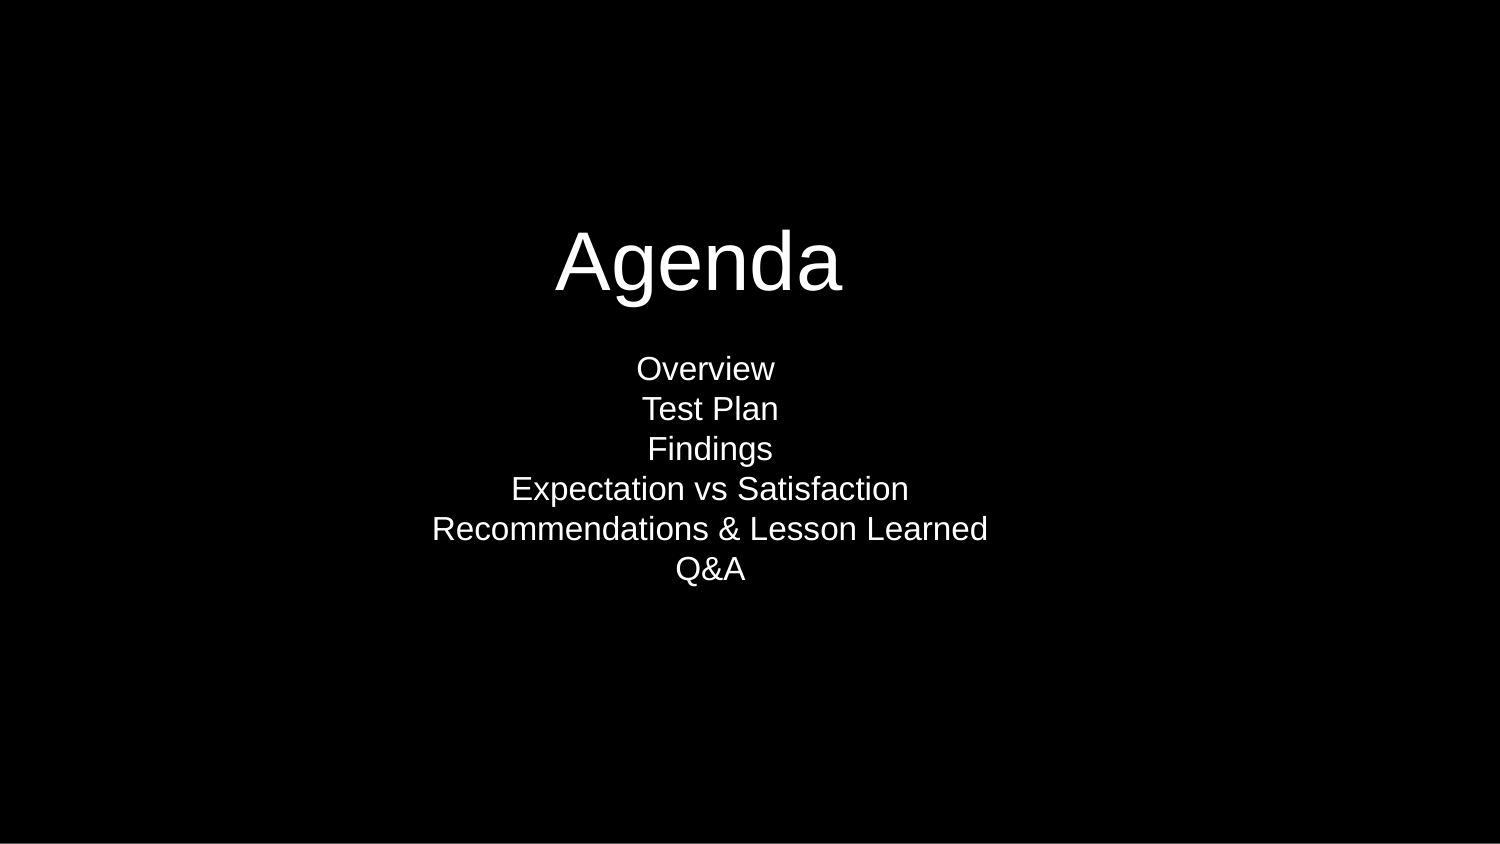

Agenda

Overview
Test Plan
Findings
Expectation vs Satisfaction
Recommendations & Lesson Learned
Q&A